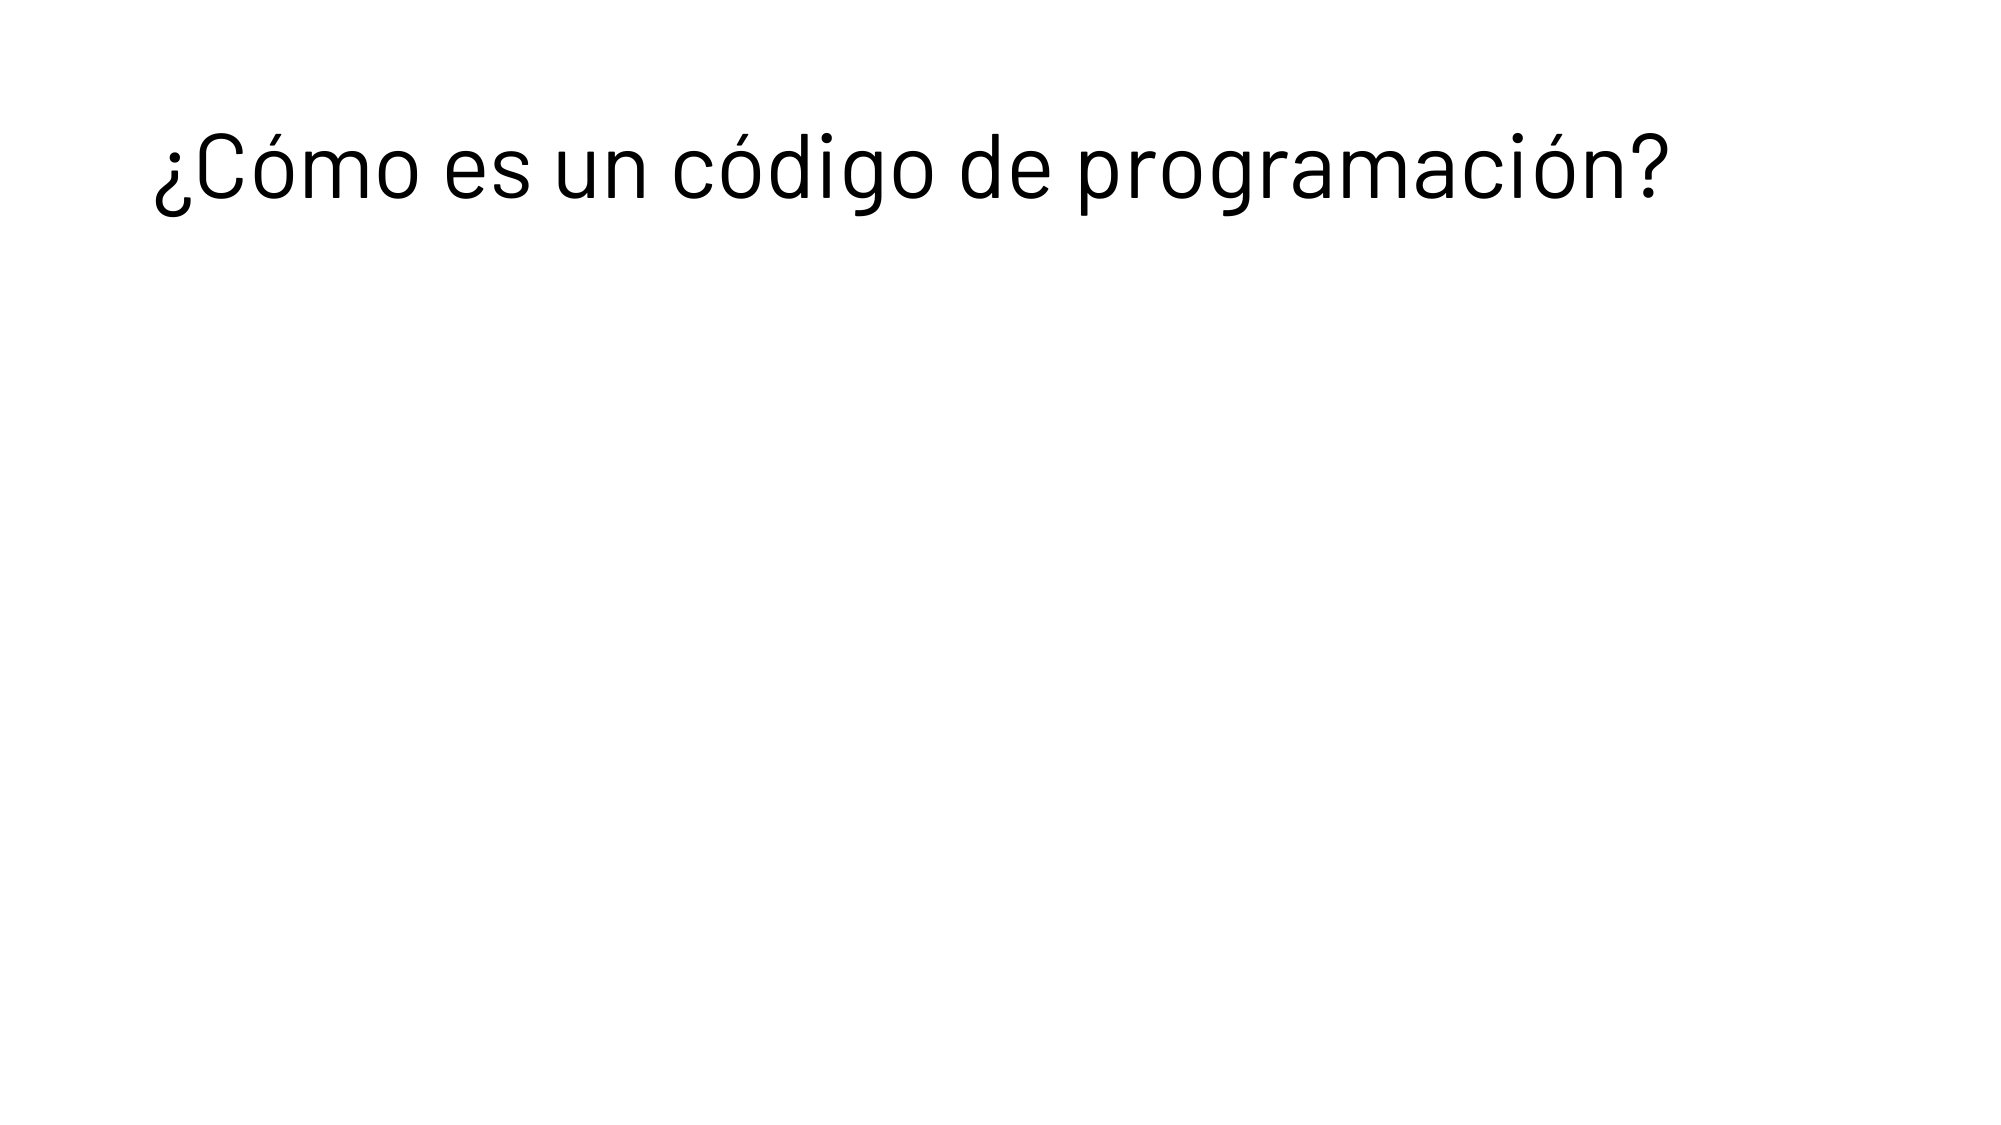

# ¿Cómo es un código de programación?